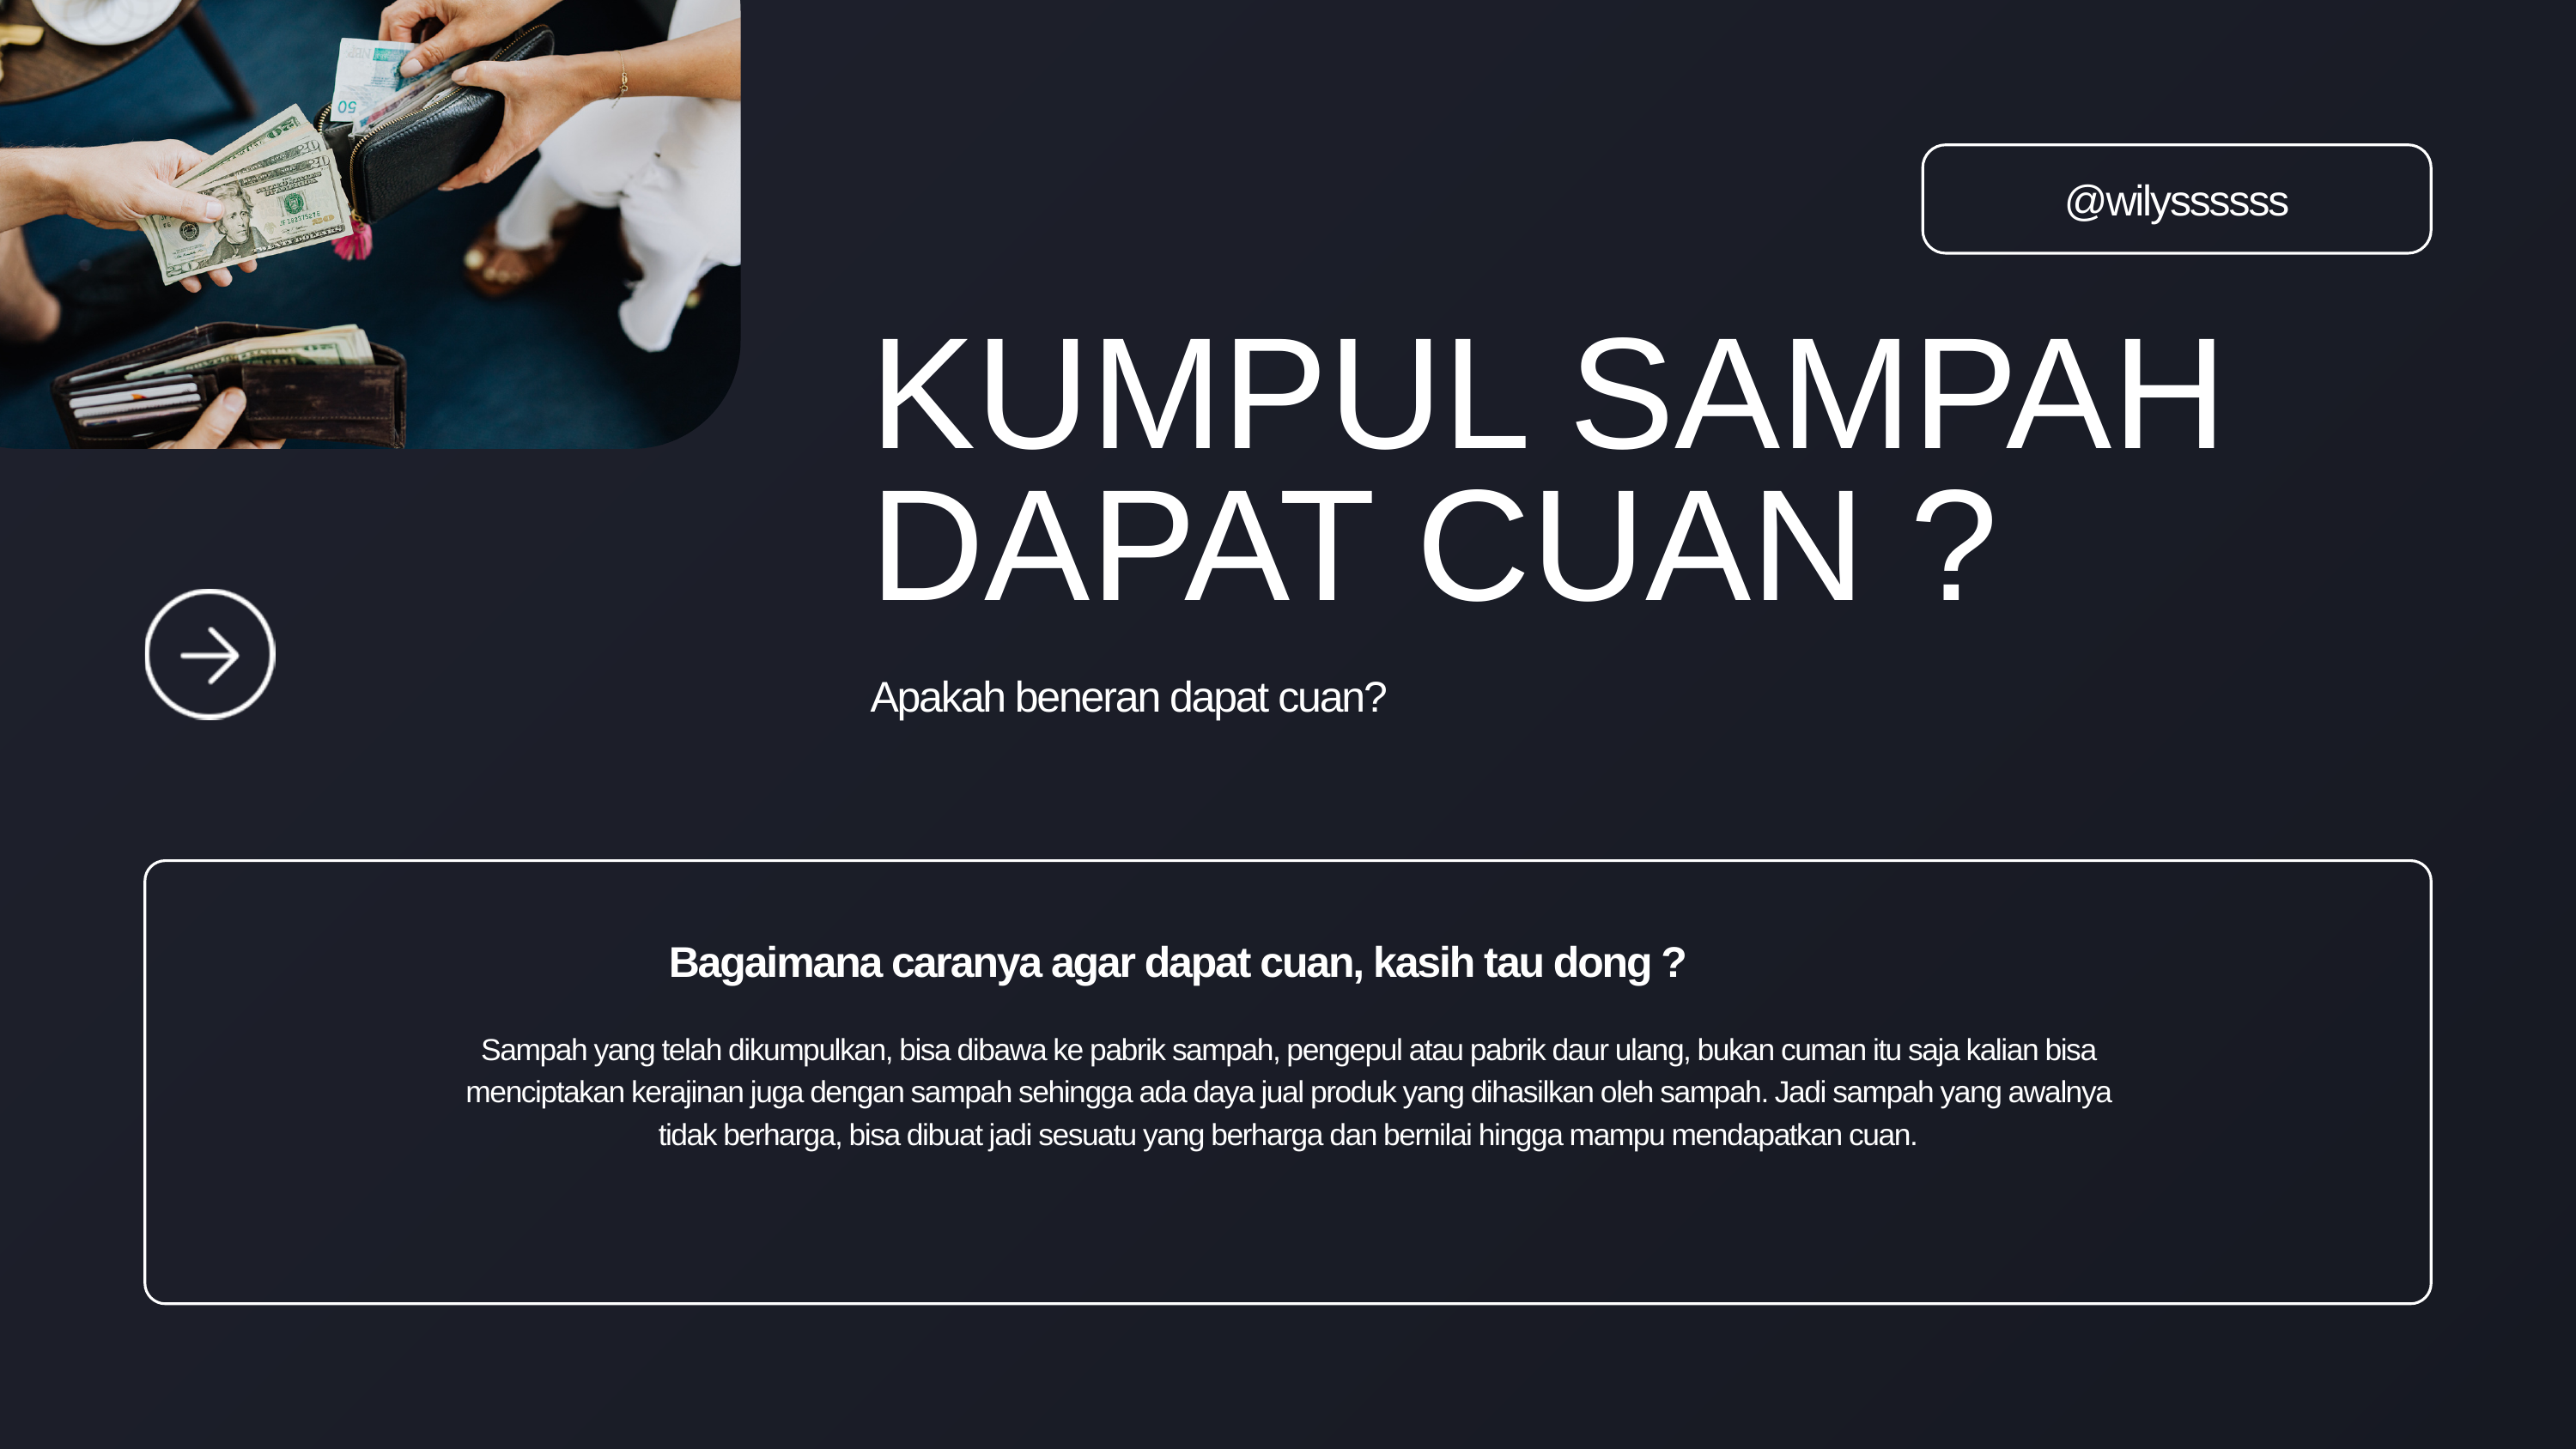

@wilyssssss
KUMPUL SAMPAH
DAPAT CUAN ?

Apakah beneran dapat cuan?

Bagaimana caranya agar dapat cuan, kasih tau dong ?
Sampah yang telah dikumpulkan, bisa dibawa ke pabrik sampah, pengepul atau pabrik daur ulang, bukan cuman itu saja kalian bisa menciptakan kerajinan juga dengan sampah sehingga ada daya jual produk yang dihasilkan oleh sampah. Jadi sampah yang awalnya tidak berharga, bisa dibuat jadi sesuatu yang berharga dan bernilai hingga mampu mendapatkan cuan.